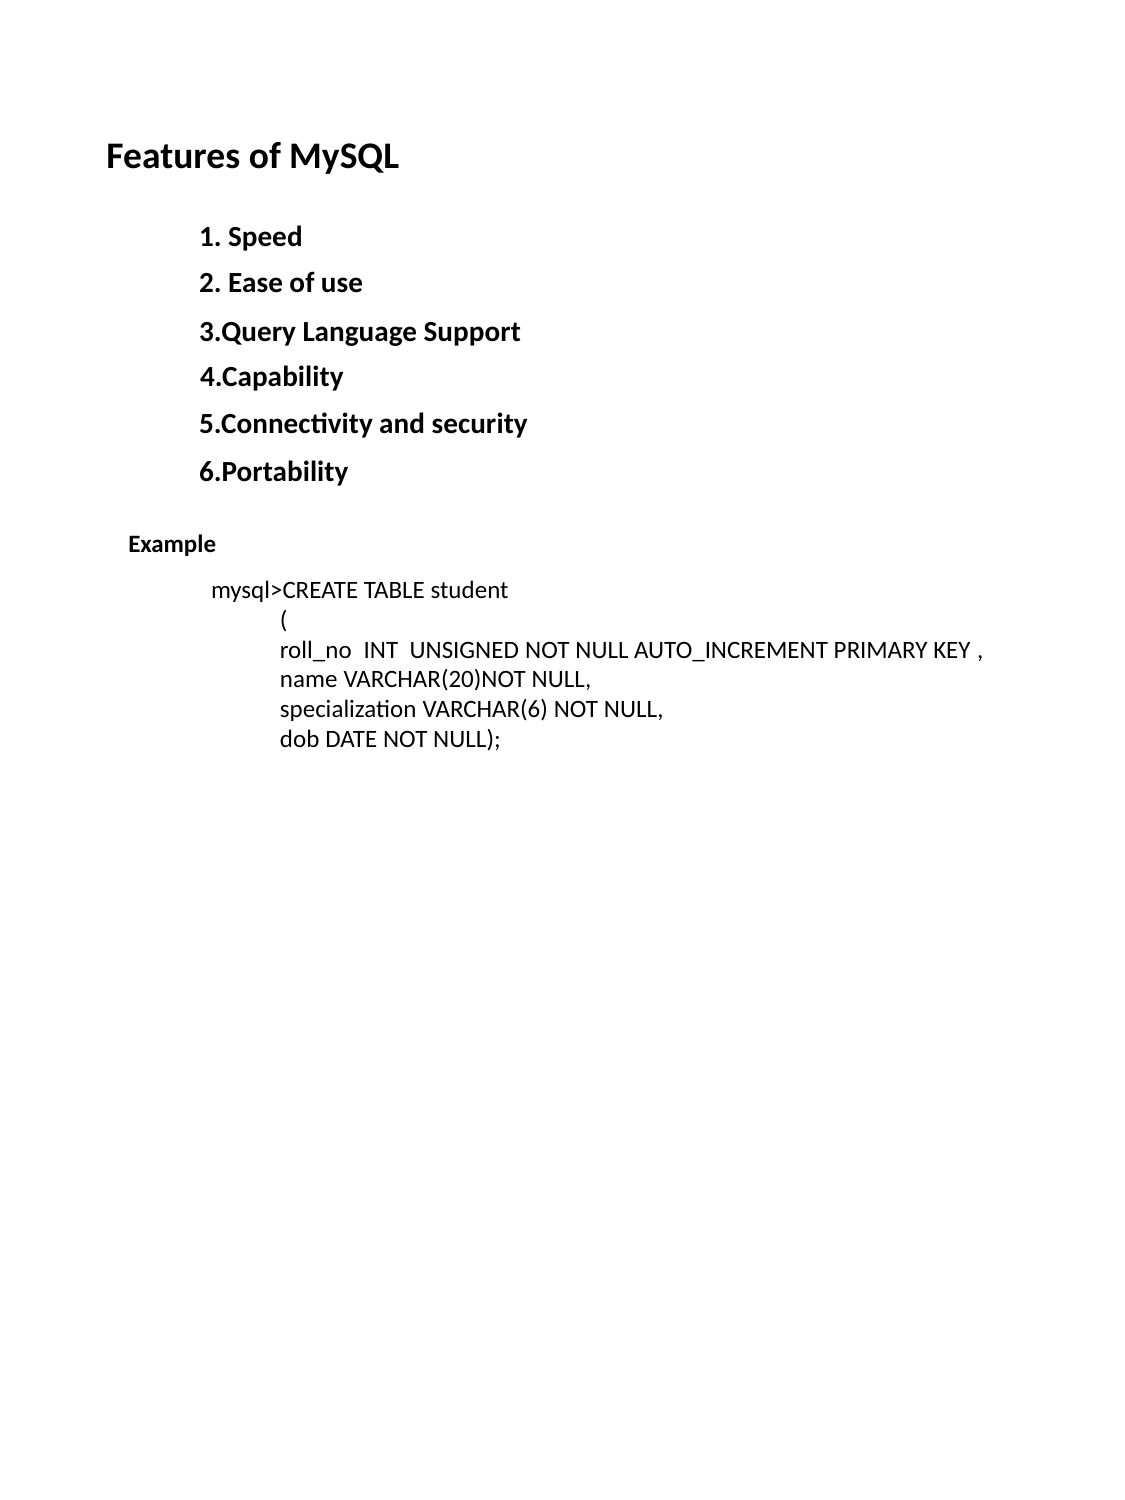

Features of MySQL
1. Speed
2. Ease of use
3.Query Language Support
4.Capability
5.Connectivity and security
6.Portability
Example
mysql>CREATE TABLE student
            (
            roll_no  INT  UNSIGNED NOT NULL AUTO_INCREMENT PRIMARY KEY ,
            name VARCHAR(20)NOT NULL,
            specialization VARCHAR(6) NOT NULL,
            dob DATE NOT NULL);